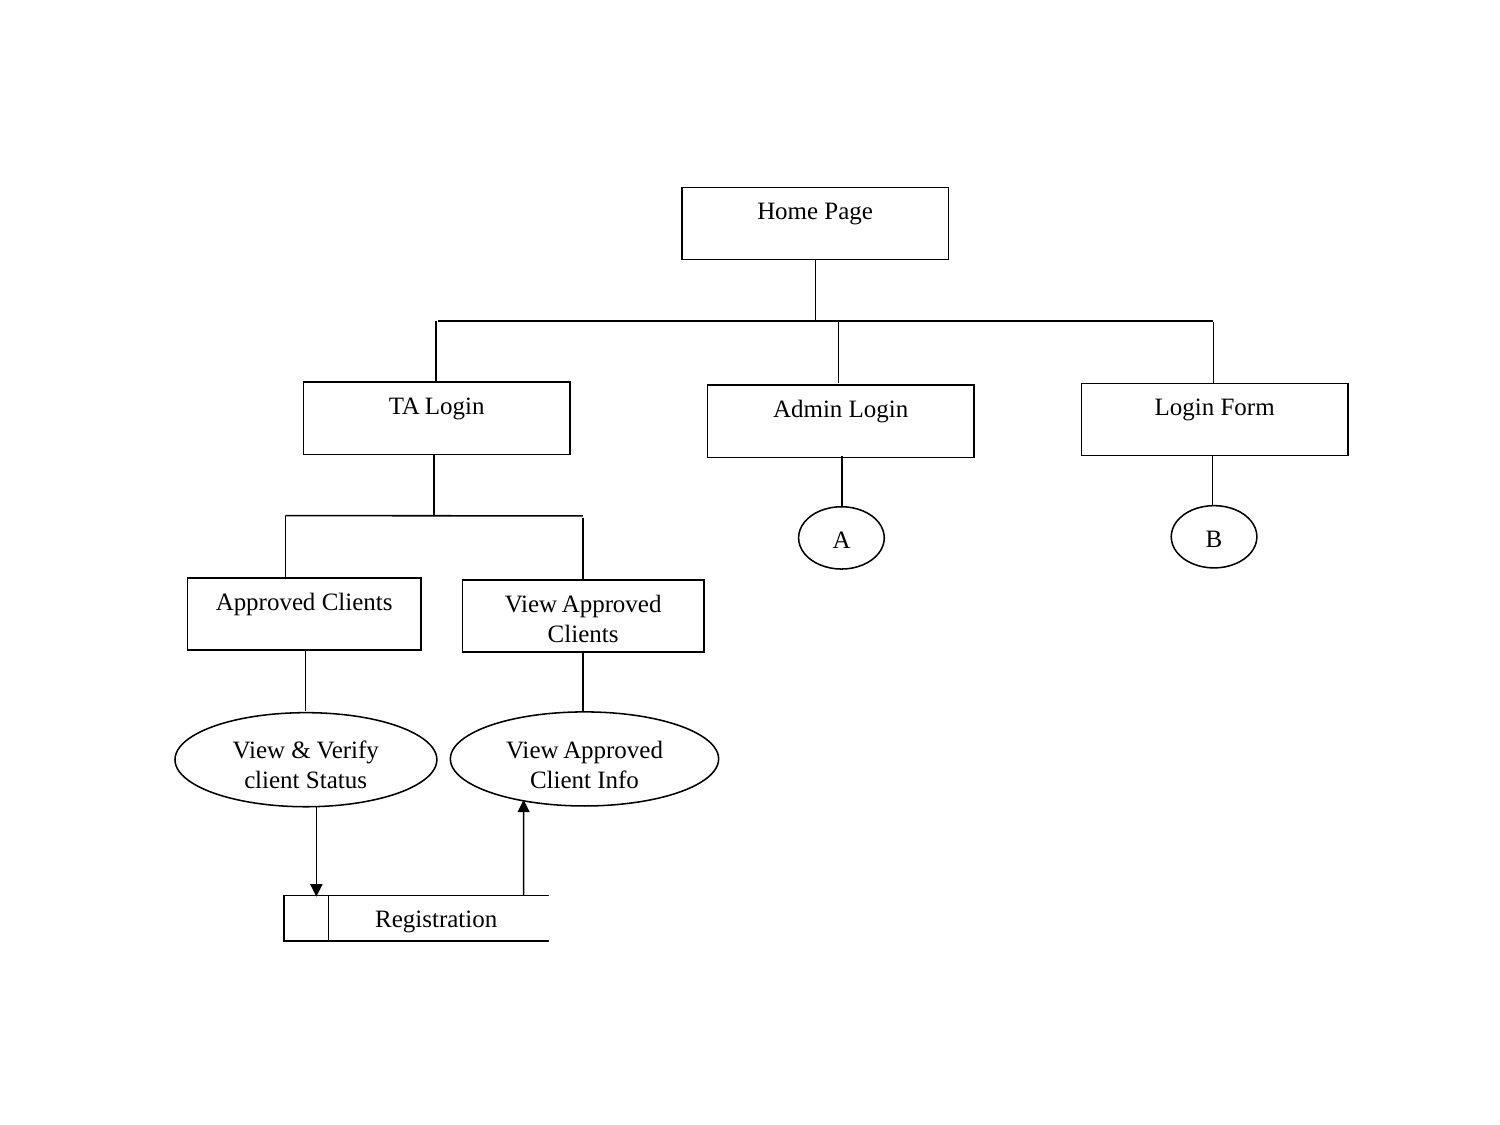

Home Page
TA Login
Login Form
Admin Login
B
A
Approved Clients
View Approved Clients
View Approved Client Info
View & Verify client Status

Registration